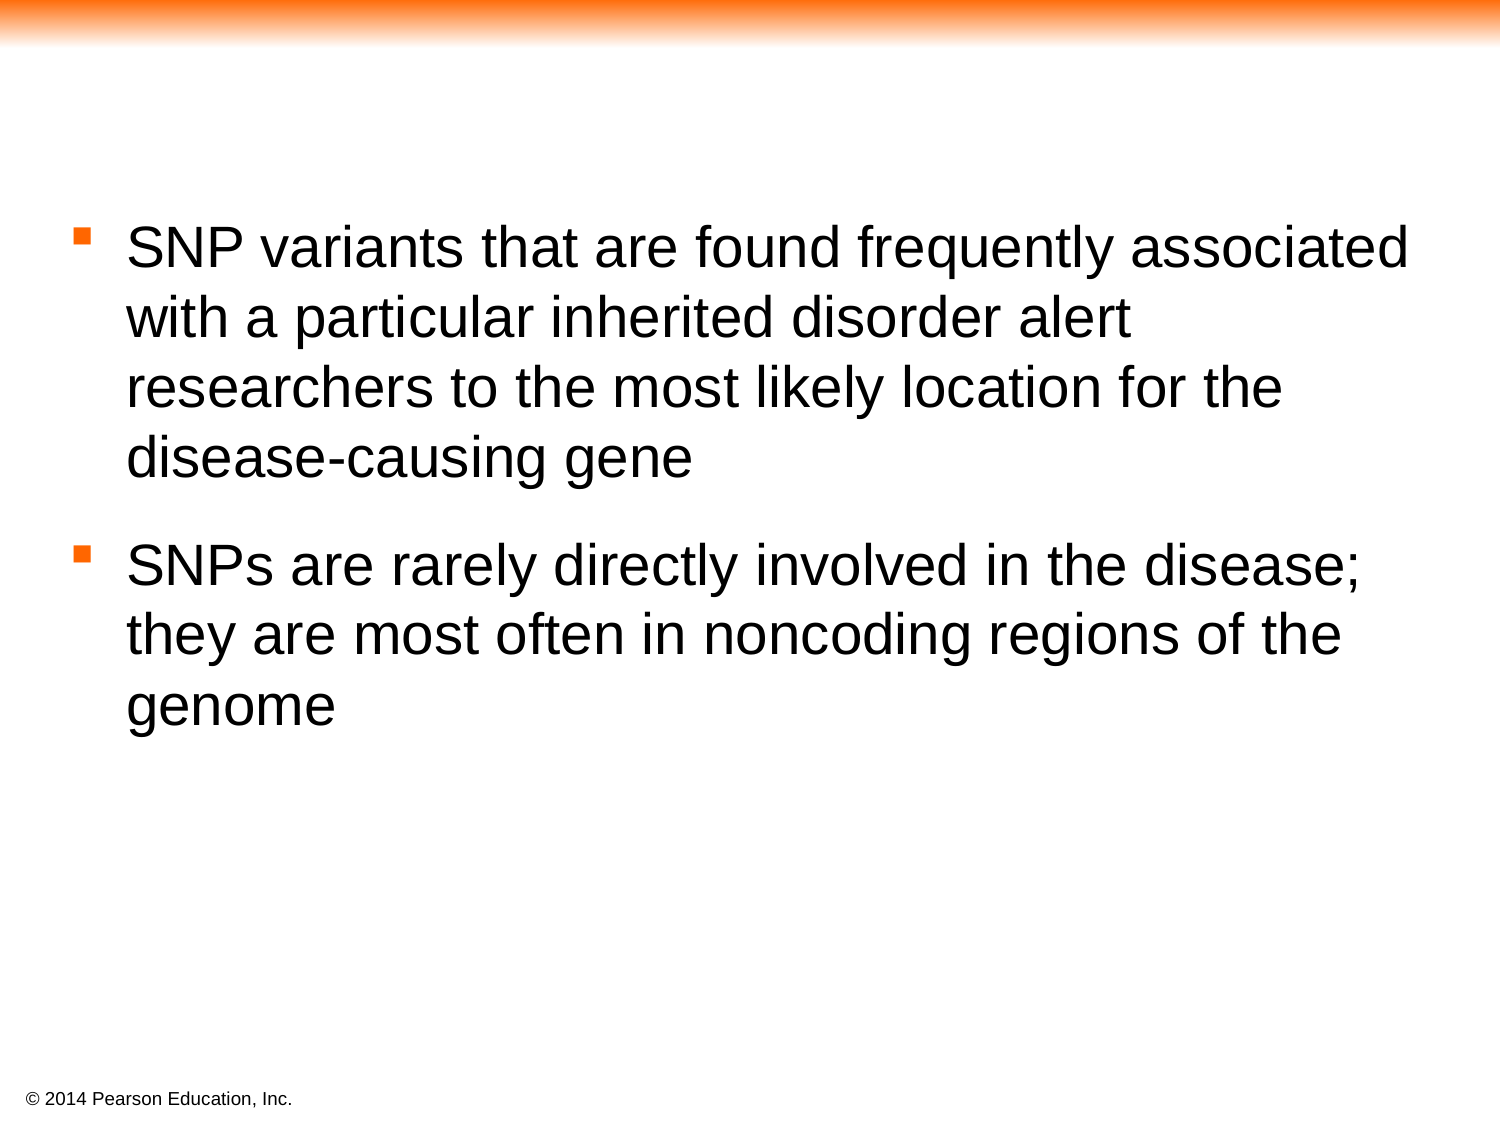

#
SNP variants that are found frequently associated with a particular inherited disorder alert researchers to the most likely location for the disease-causing gene
SNPs are rarely directly involved in the disease; they are most often in noncoding regions of the genome